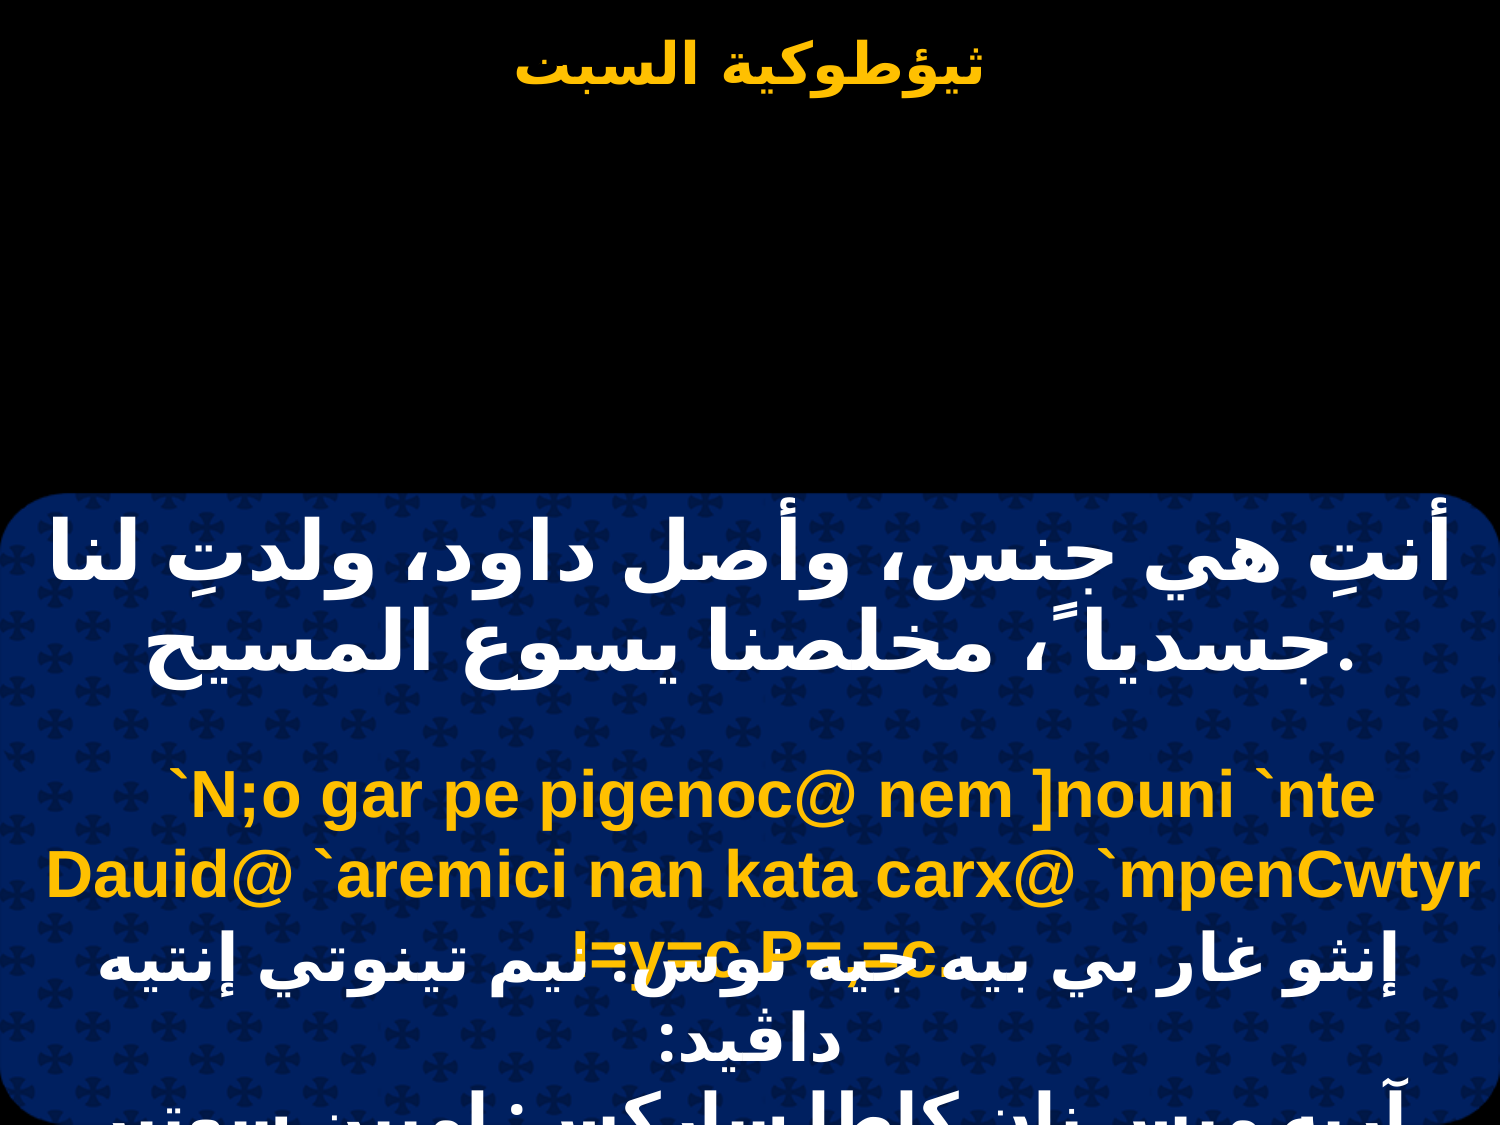

القطعة الرابعة:
أنتِ هي جنس، وأصل داود، ولدتِ لنا جسديا ً، مخلصنا يسوع المسيح.

 `N;o gar pe pigenoc@ nem ]nouni `nte Dauid@ `aremici nan kata carx@ `mpenCwtyr I=y=c P=,=c.

إنثو غار بي بيه جيه نوس: نيم تينوتي إنتيه داڤيد:
آريه ميس نان كاطا ساركس: إمبين سوتير إيسوس بخرستوس.